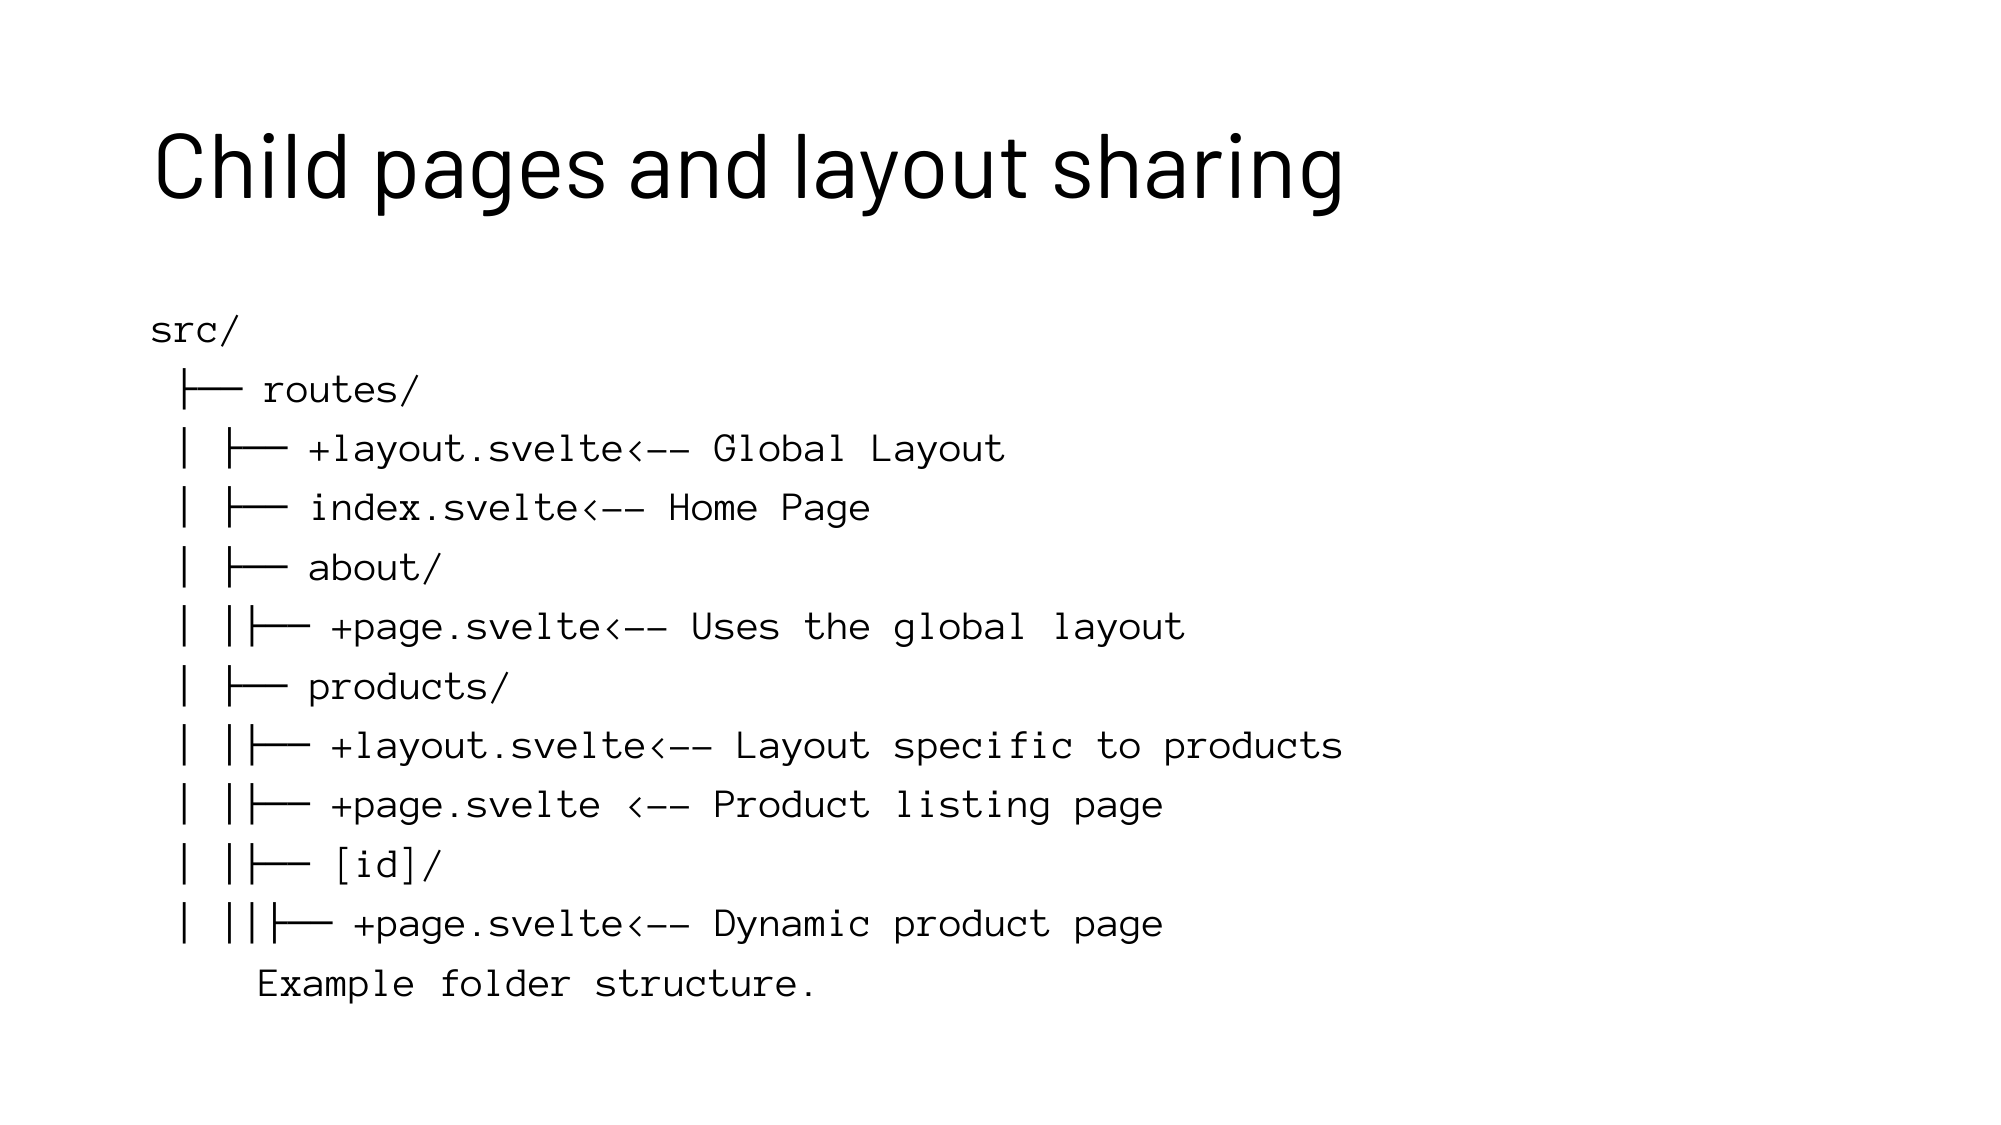

# Child pages and layout sharing
src/
 ├── routes/
 │ ├── +layout.svelte<-- Global Layout
 │ ├── index.svelte<-- Home Page
 │ ├── about/
 │ │├── +page.svelte<-- Uses the global layout
 │ ├── products/
 │ │├── +layout.svelte<-- Layout specific to products
 │ │├── +page.svelte <-- Product listing page
 │ │├── [id]/
 │ ││├── +page.svelte<-- Dynamic product page
			Example folder structure.